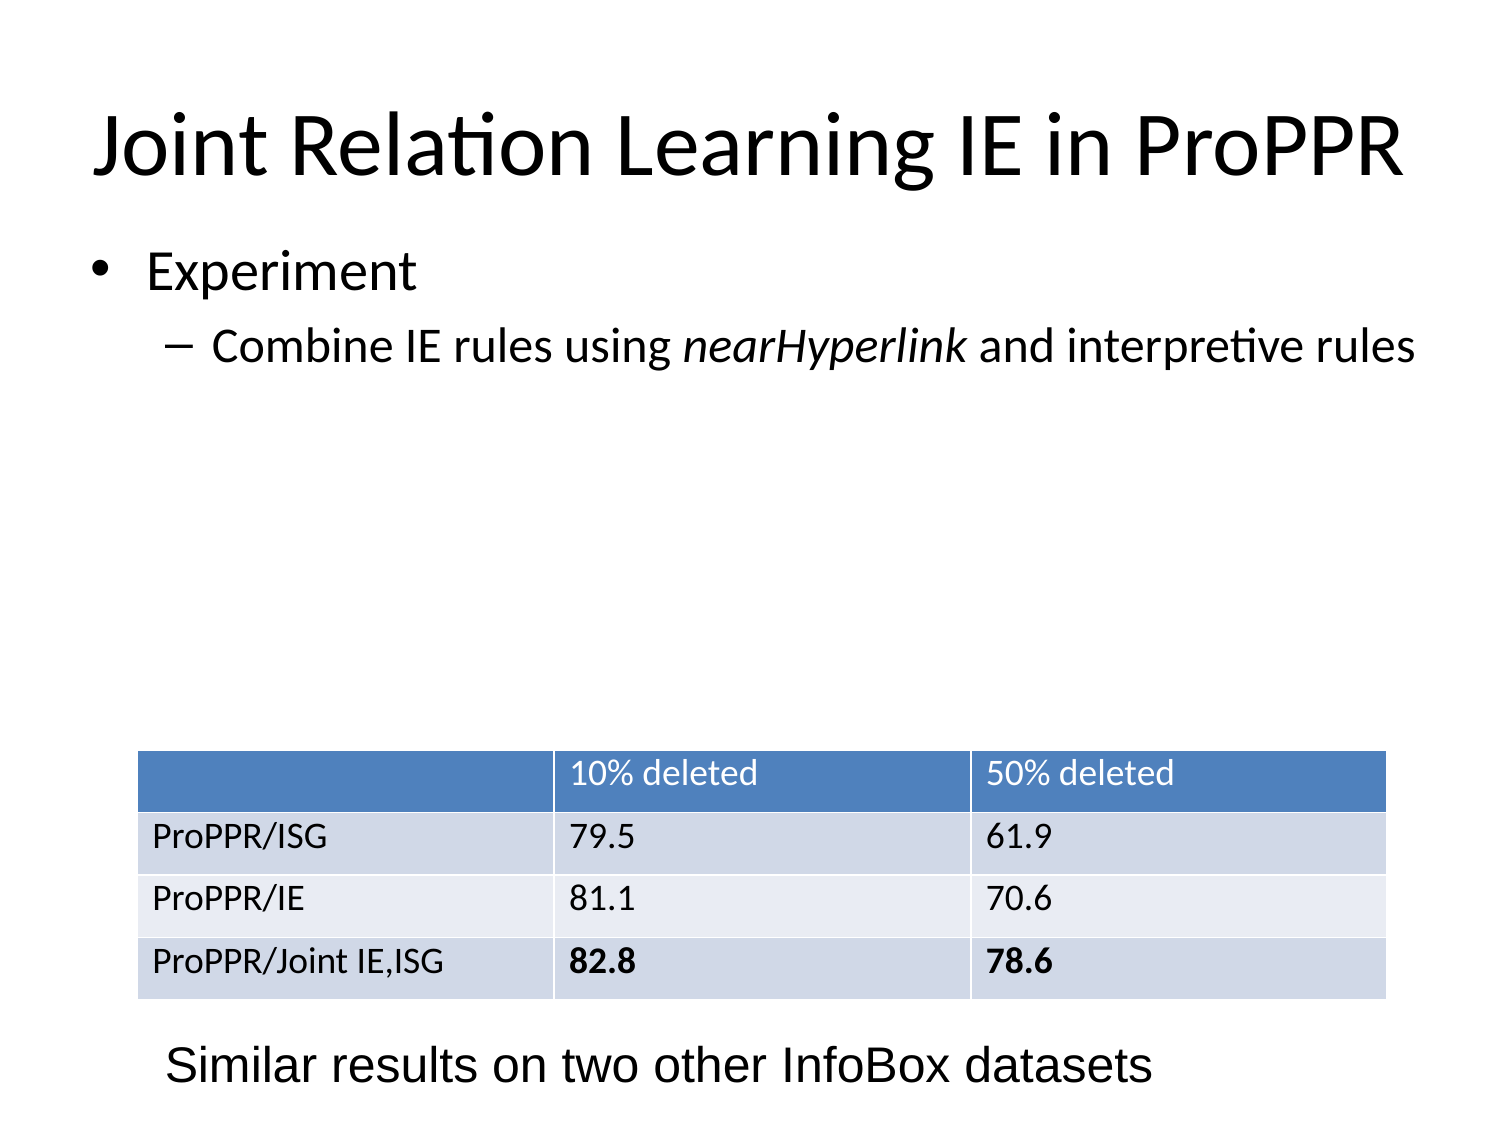

# Joint Relation Learning IE in ProPPR
Experiment
Combine IE rules using nearHyperlink and interpretive rules

|  | 10% deleted | 50% deleted |
| --- | --- | --- |
| ProPPR/ISG | 79.5 | 61.9 |
| ProPPR/IE | 81.1 | 70.6 |
| ProPPR/Joint IE,ISG | 82.8 | 78.6 |
Similar results on two other InfoBox datasets